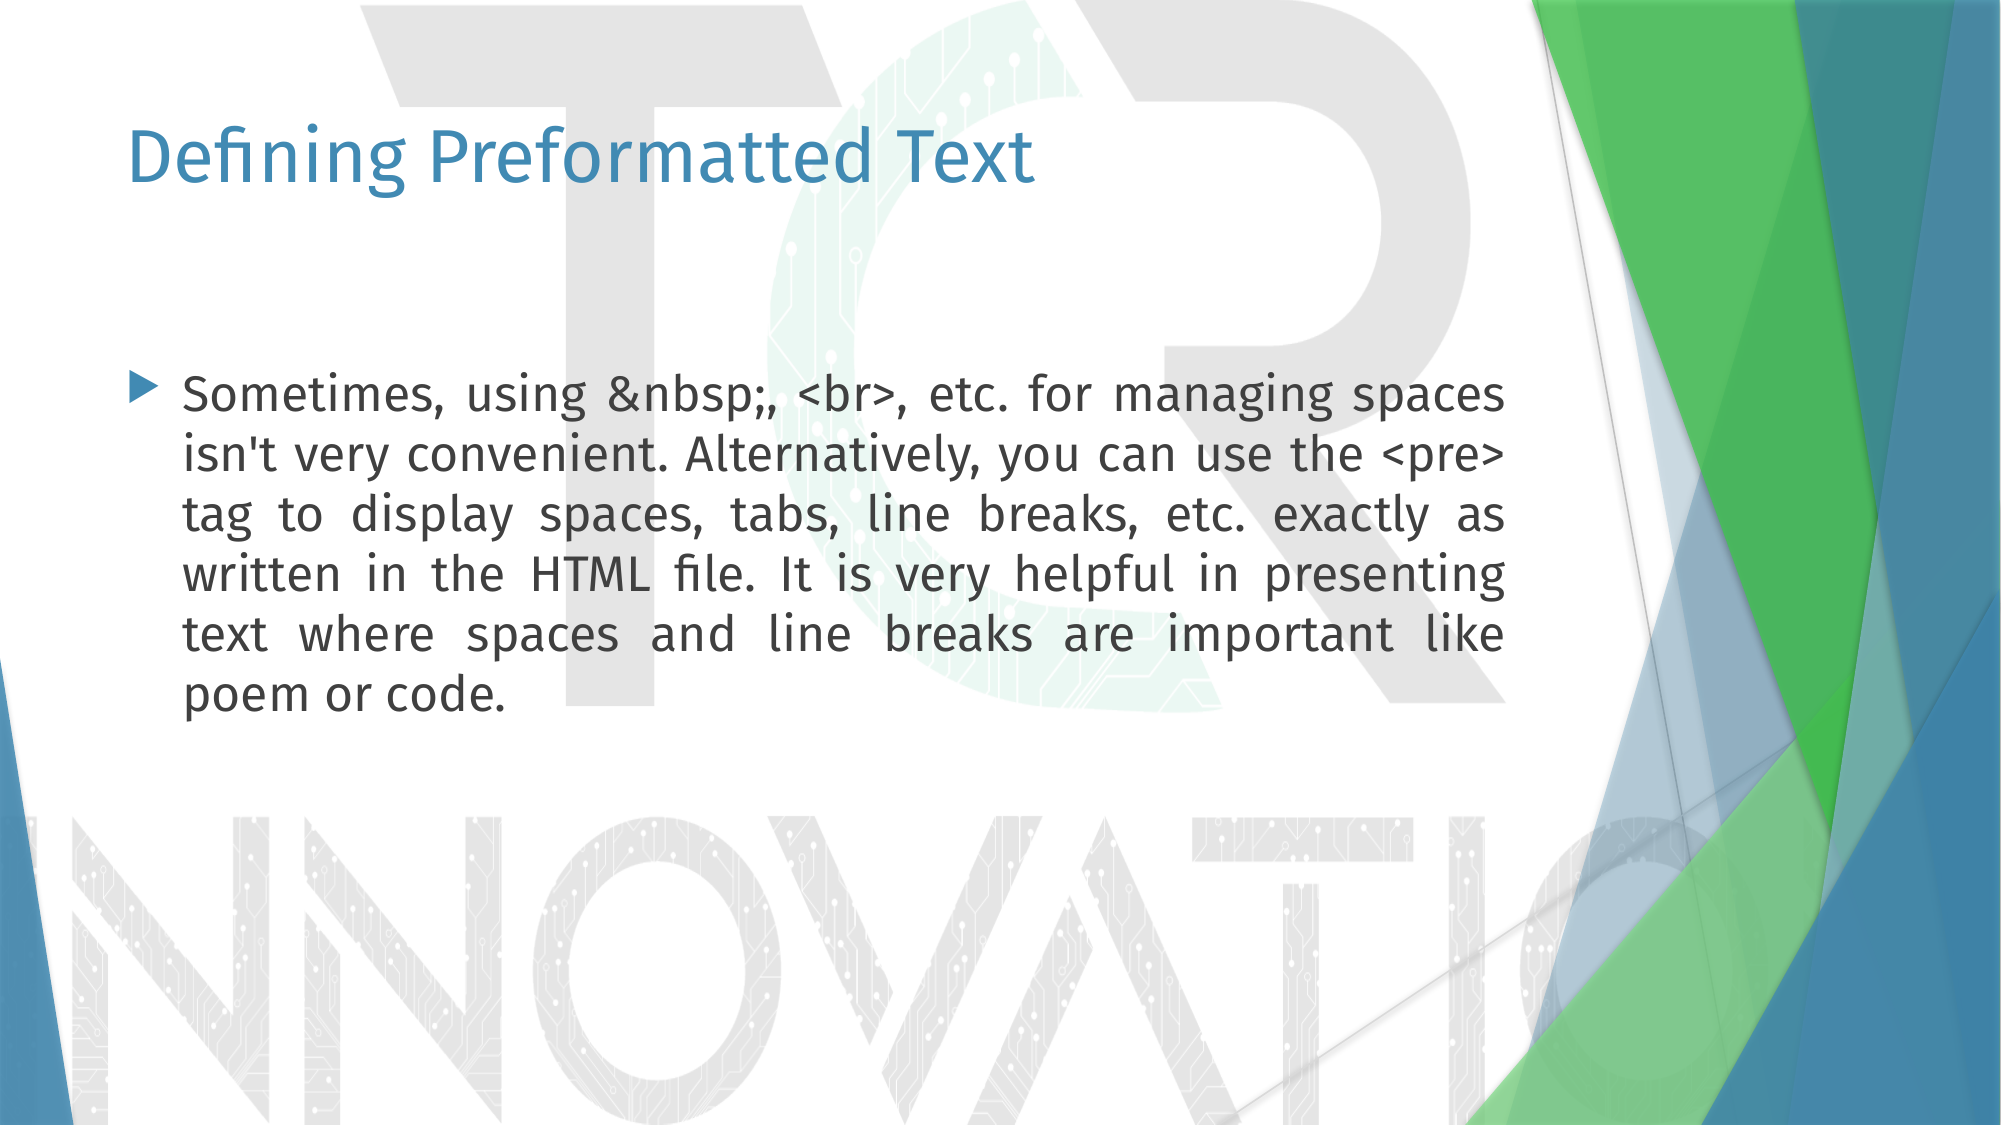

# Defining Preformatted Text
Sometimes, using &nbsp;, <br>, etc. for managing spaces isn't very convenient. Alternatively, you can use the <pre> tag to display spaces, tabs, line breaks, etc. exactly as written in the HTML file. It is very helpful in presenting text where spaces and line breaks are important like poem or code.